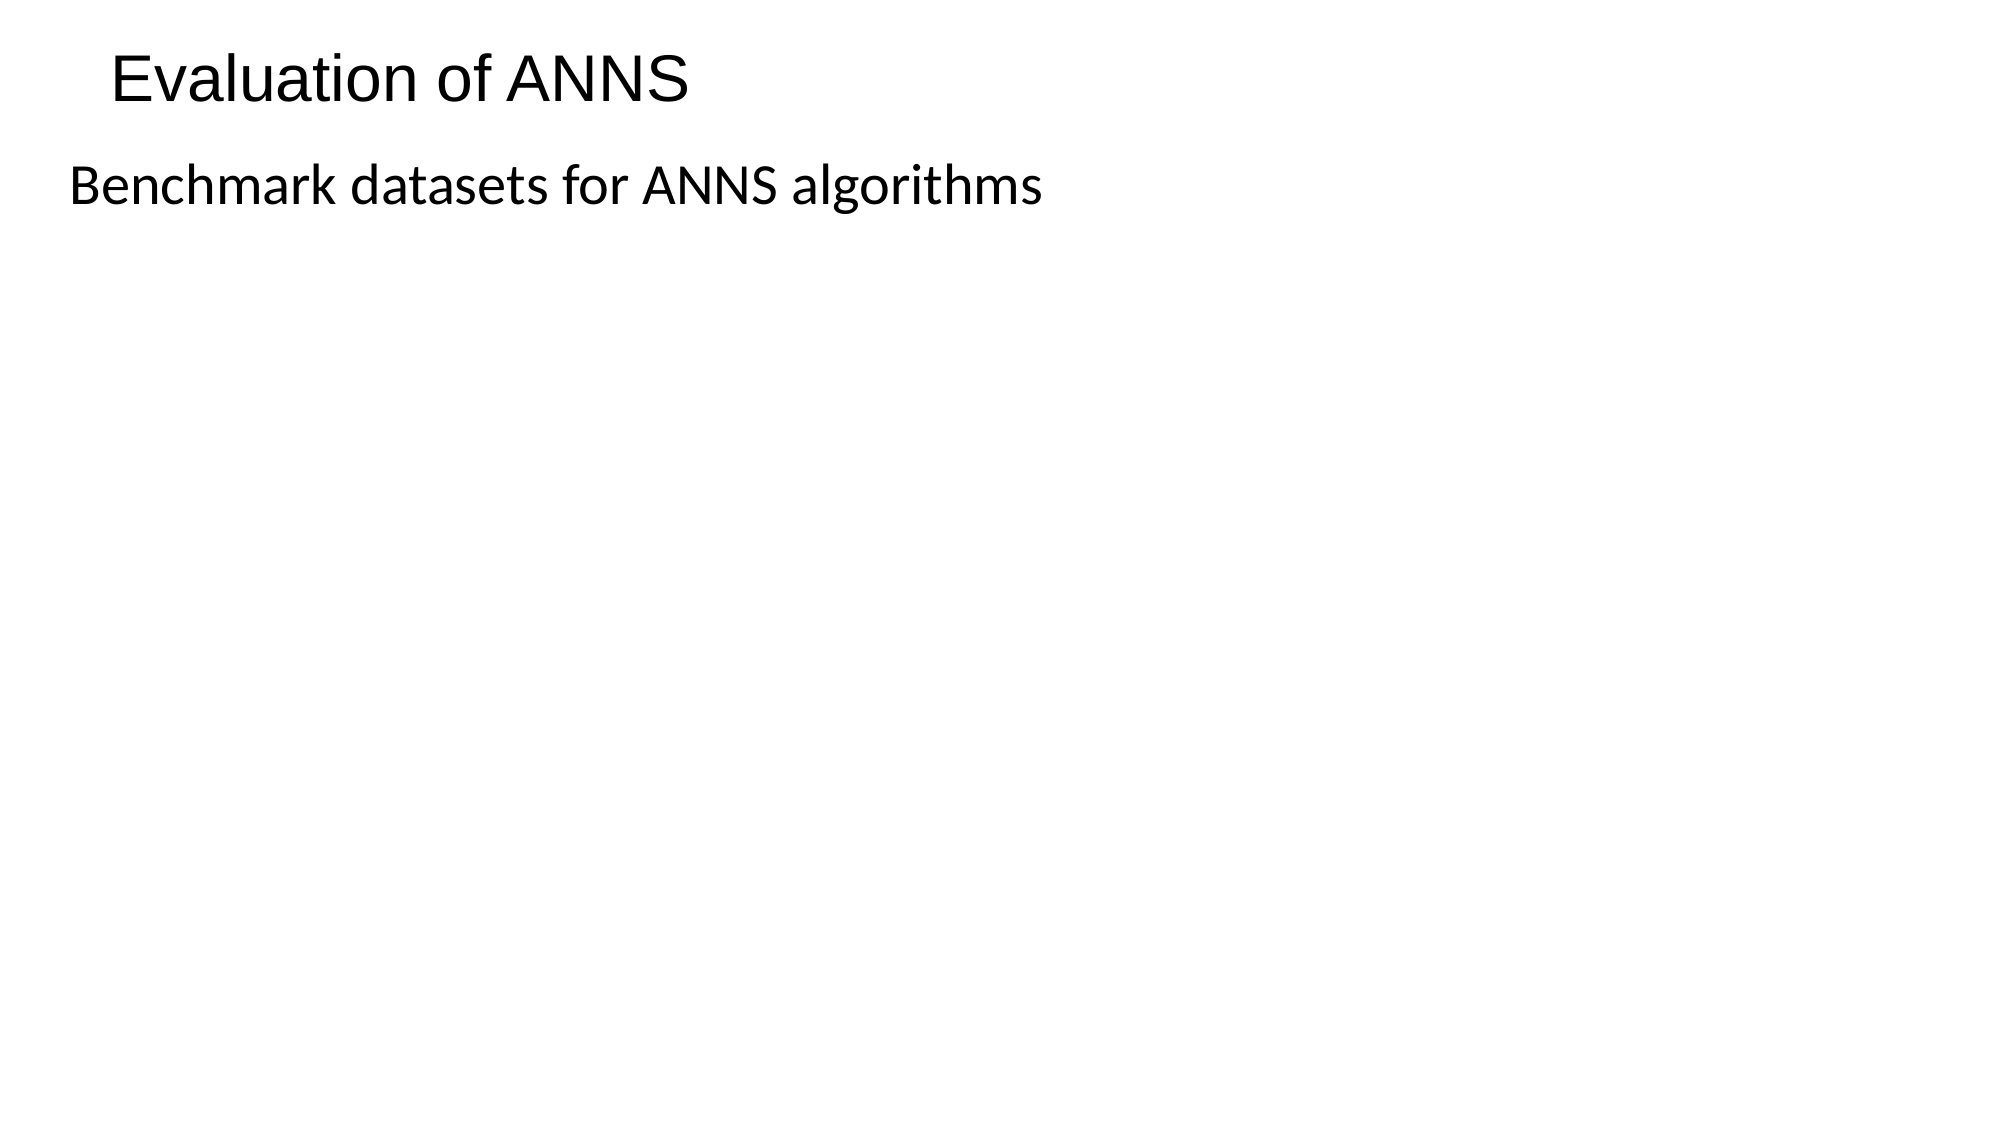

# Evaluation of ANNS
Benchmark datasets for ANNS algorithms